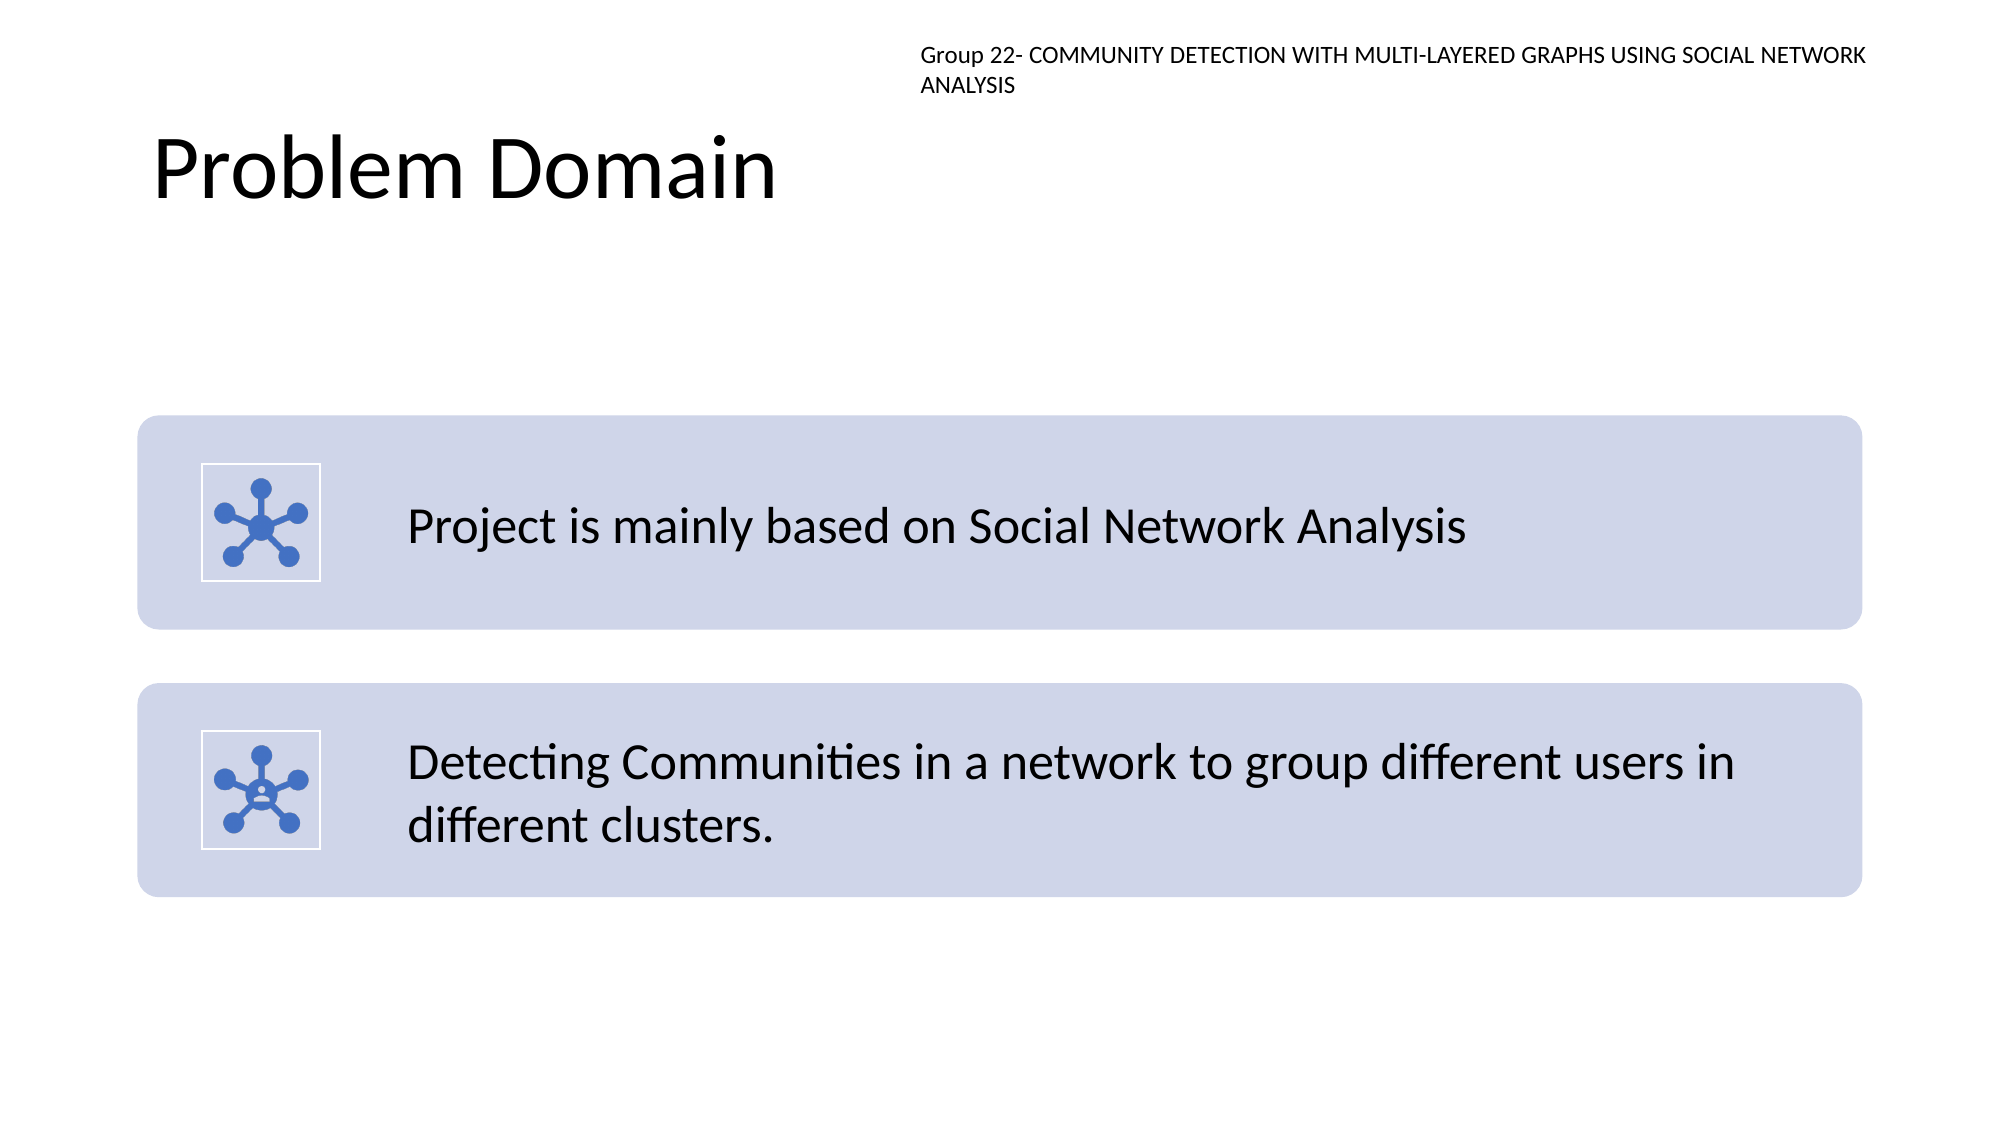

Group 22- COMMUNITY DETECTION WITH MULTI-LAYERED GRAPHS USING SOCIAL NETWORK ANALYSIS
# Problem Domain
Project is mainly based on Social Network Analysis
Detecting Communities in a network to group different users in different clusters.